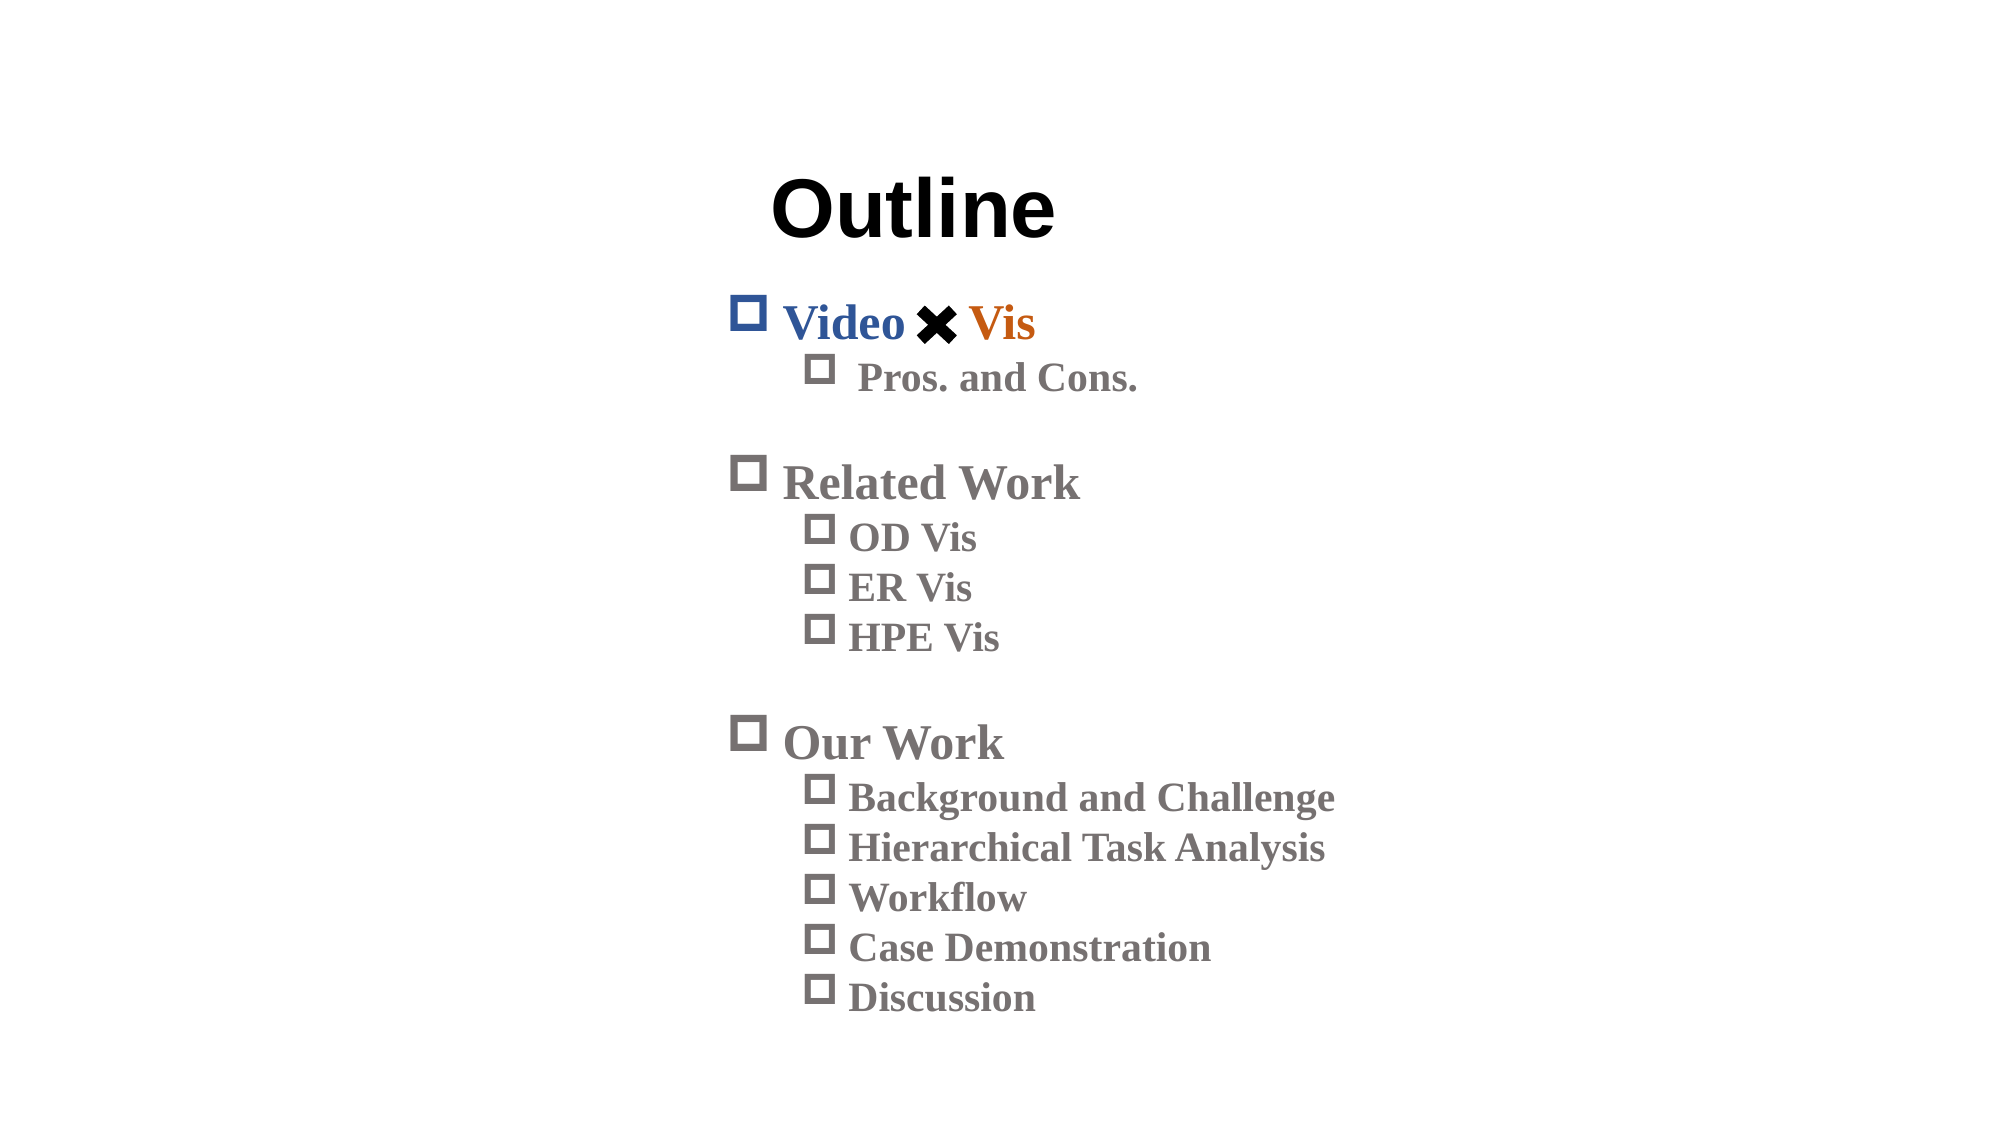

Outline
Video     Vis
Pros. and Cons.

Related Work
OD Vis
ER Vis
HPE Vis

Our Work
Background and Challenge
Hierarchical Task Analysis
Workflow
Case Demonstration
Discussion